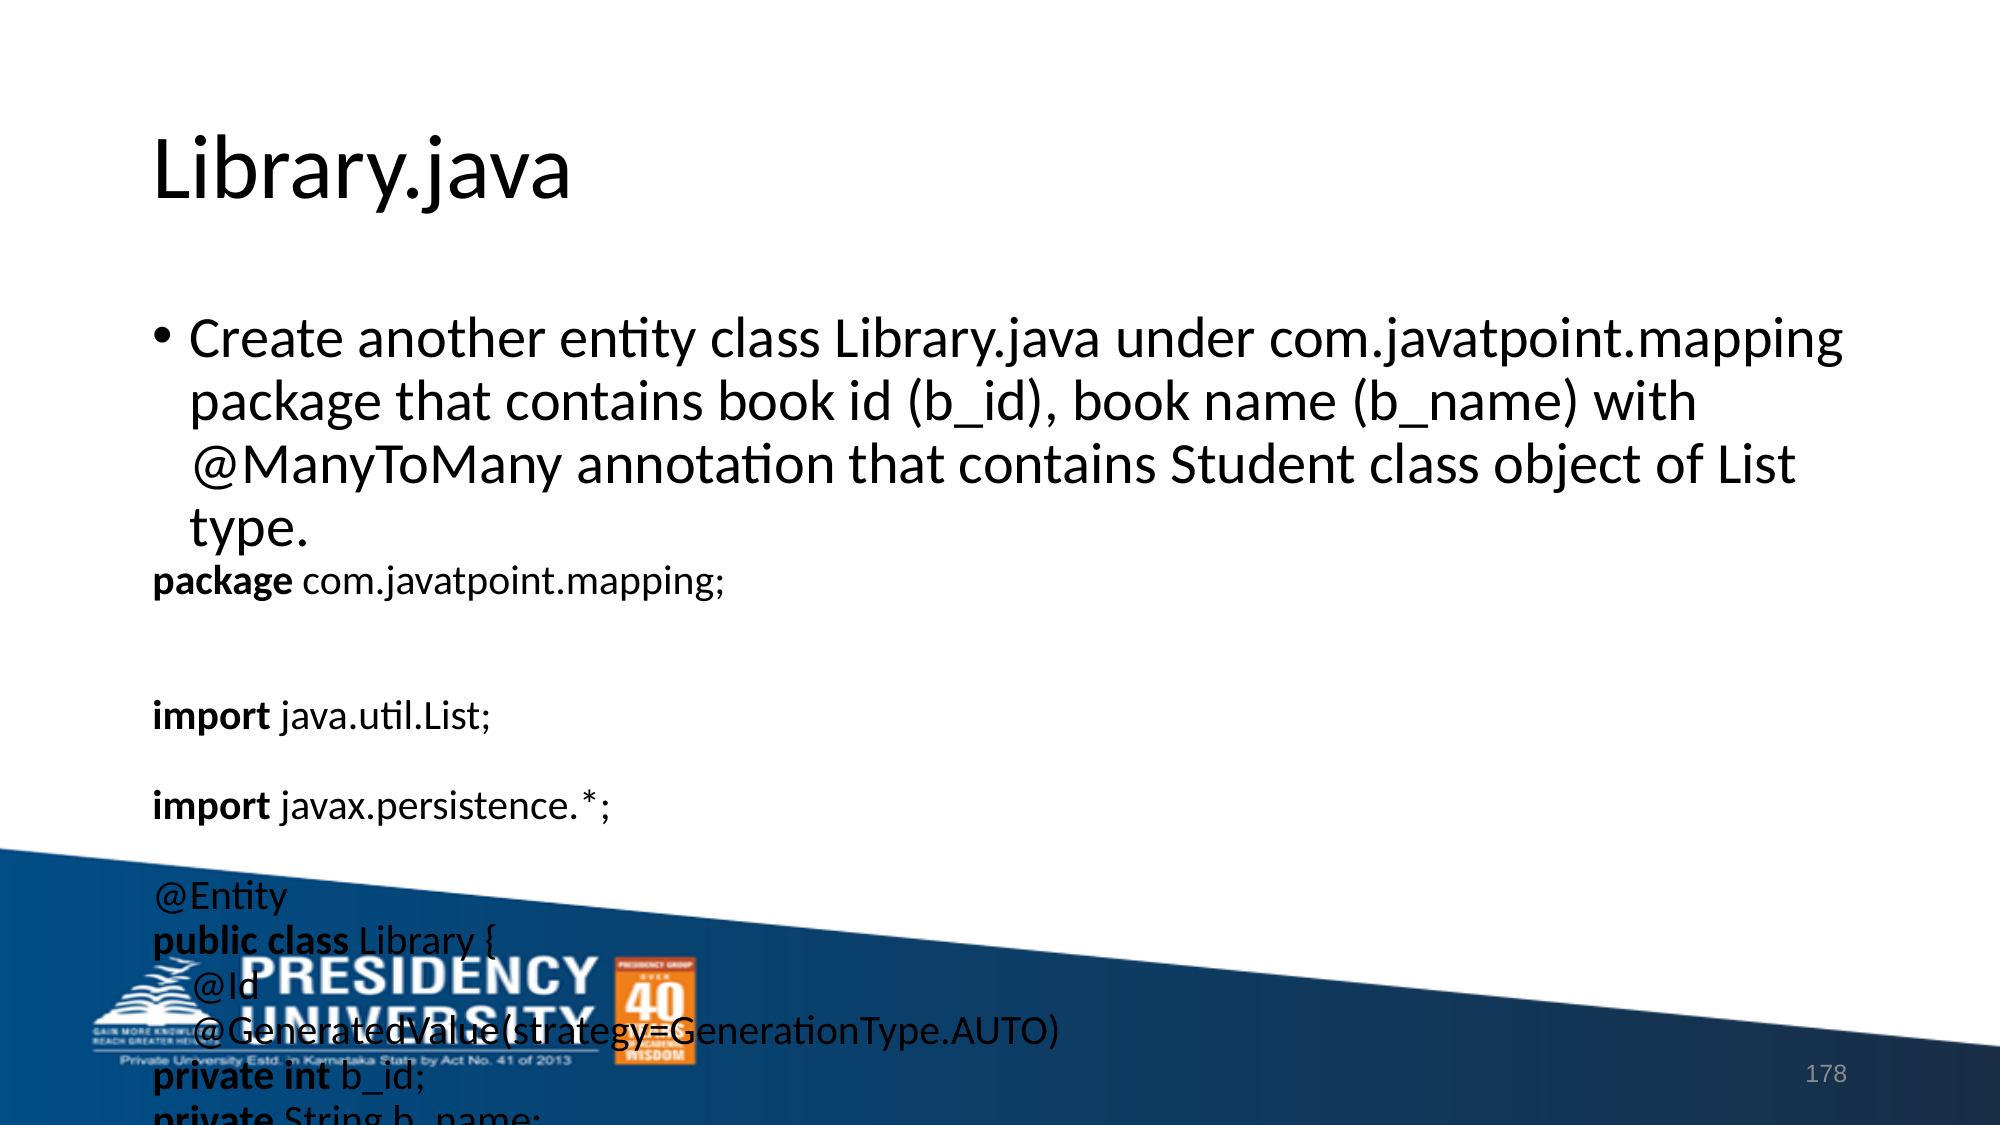

# Library.java
Create another entity class Library.java under com.javatpoint.mapping package that contains book id (b_id), book name (b_name) with @ManyToMany annotation that contains Student class object of List type.
package com.javatpoint.mapping;

import java.util.List;

import javax.persistence.*;

@Entity
public class Library {
    @Id
    @GeneratedValue(strategy=GenerationType.AUTO)
private int b_id;
private String b_name;

@ManyToMany(targetEntity=Student.class)
private List stud;

public Library(int b_id, String b_name, List stud) {
    super();
    this.b_id = b_id;
    this.b_name = b_name;
    this.stud = stud;
}

public Library() {
    super();
    // TODO Auto-generated constructor stub
}

public int getB_id() {
    return b_id;
}

public void ListB_id(int b_id) {
    this.b_id = b_id;
}

public String getB_name() {
    return b_name;
}

public void ListB_name(String b_name) {
    this.b_name = b_name;
}

public List getStud() {
    return stud;
}

public void ListStud(List stud) {
    this.stud = stud;
}

}

178